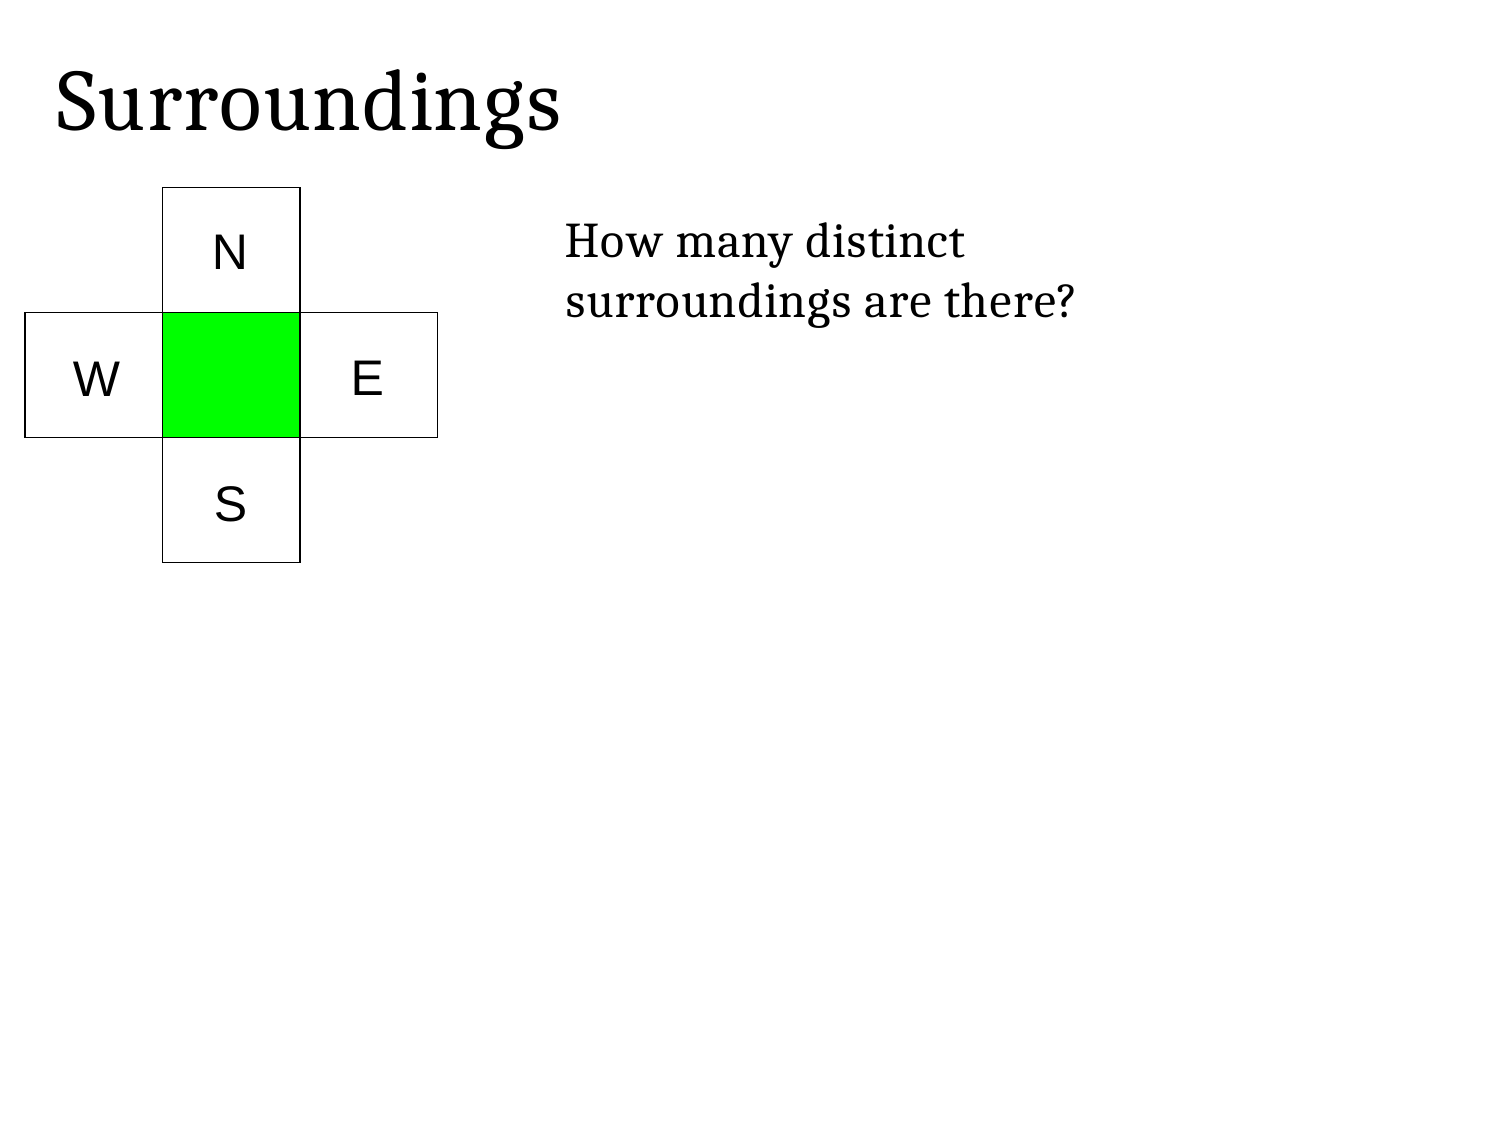

Surroundings

How many distinct surroundings are there?
N

E
W

S